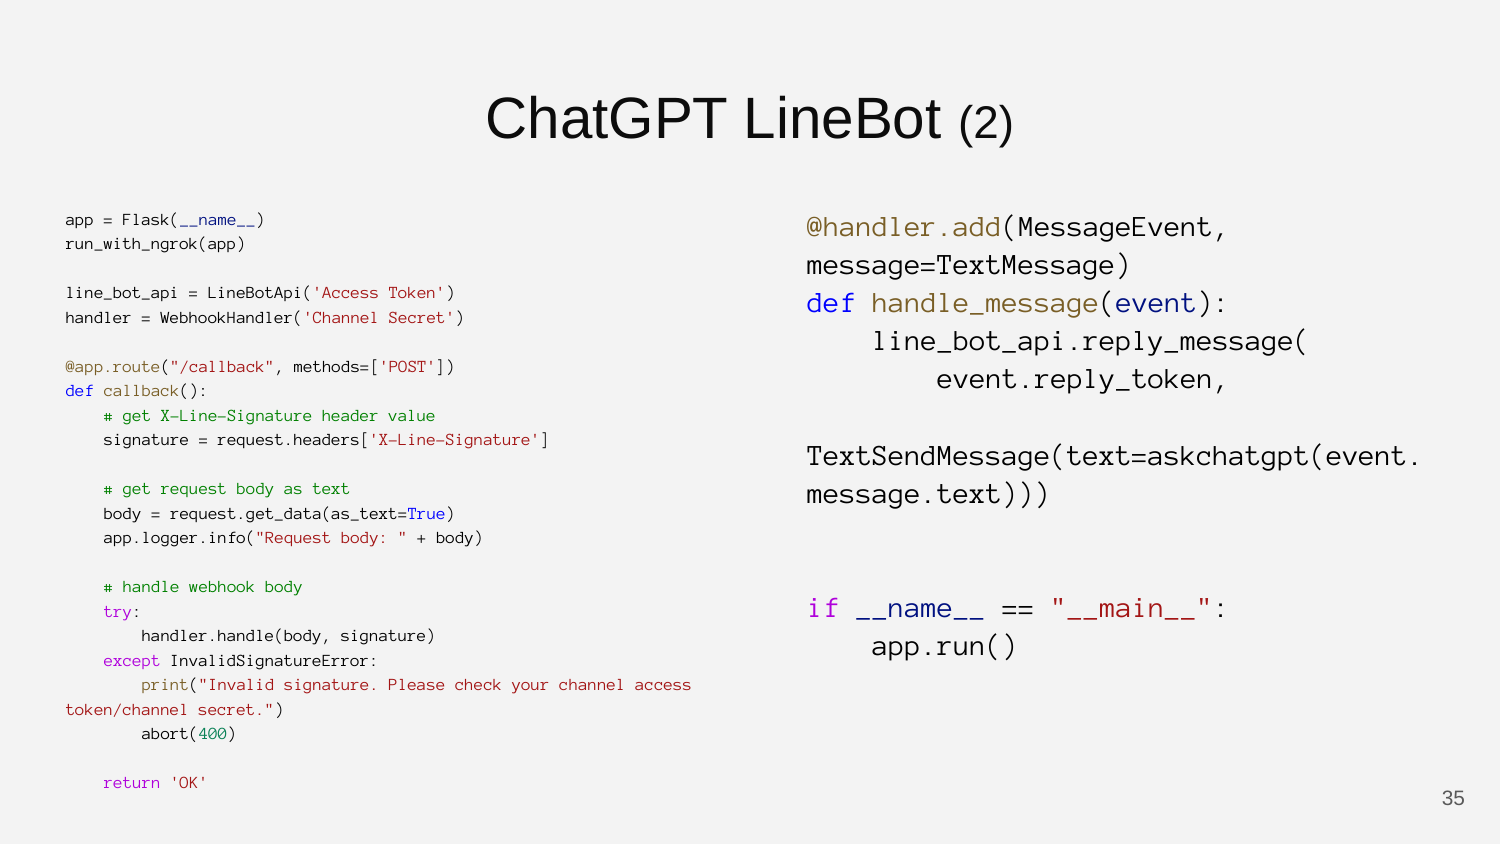

# ChatGPT LineBot (2)
app = Flask(__name__)
run_with_ngrok(app)

line_bot_api = LineBotApi('Access Token')
handler = WebhookHandler('Channel Secret')

@app.route("/callback", methods=['POST'])
def callback():
    # get X-Line-Signature header value
    signature = request.headers['X-Line-Signature']

    # get request body as text
    body = request.get_data(as_text=True)
    app.logger.info("Request body: " + body)

    # handle webhook body
    try:
        handler.handle(body, signature)
    except InvalidSignatureError:
        print("Invalid signature. Please check your channel access token/channel secret.")
        abort(400)

    return 'OK'
@handler.add(MessageEvent, message=TextMessage)
def handle_message(event):
    line_bot_api.reply_message(
        event.reply_token,
        TextSendMessage(text=askchatgpt(event.message.text)))

if __name__ == "__main__":
    app.run()
35